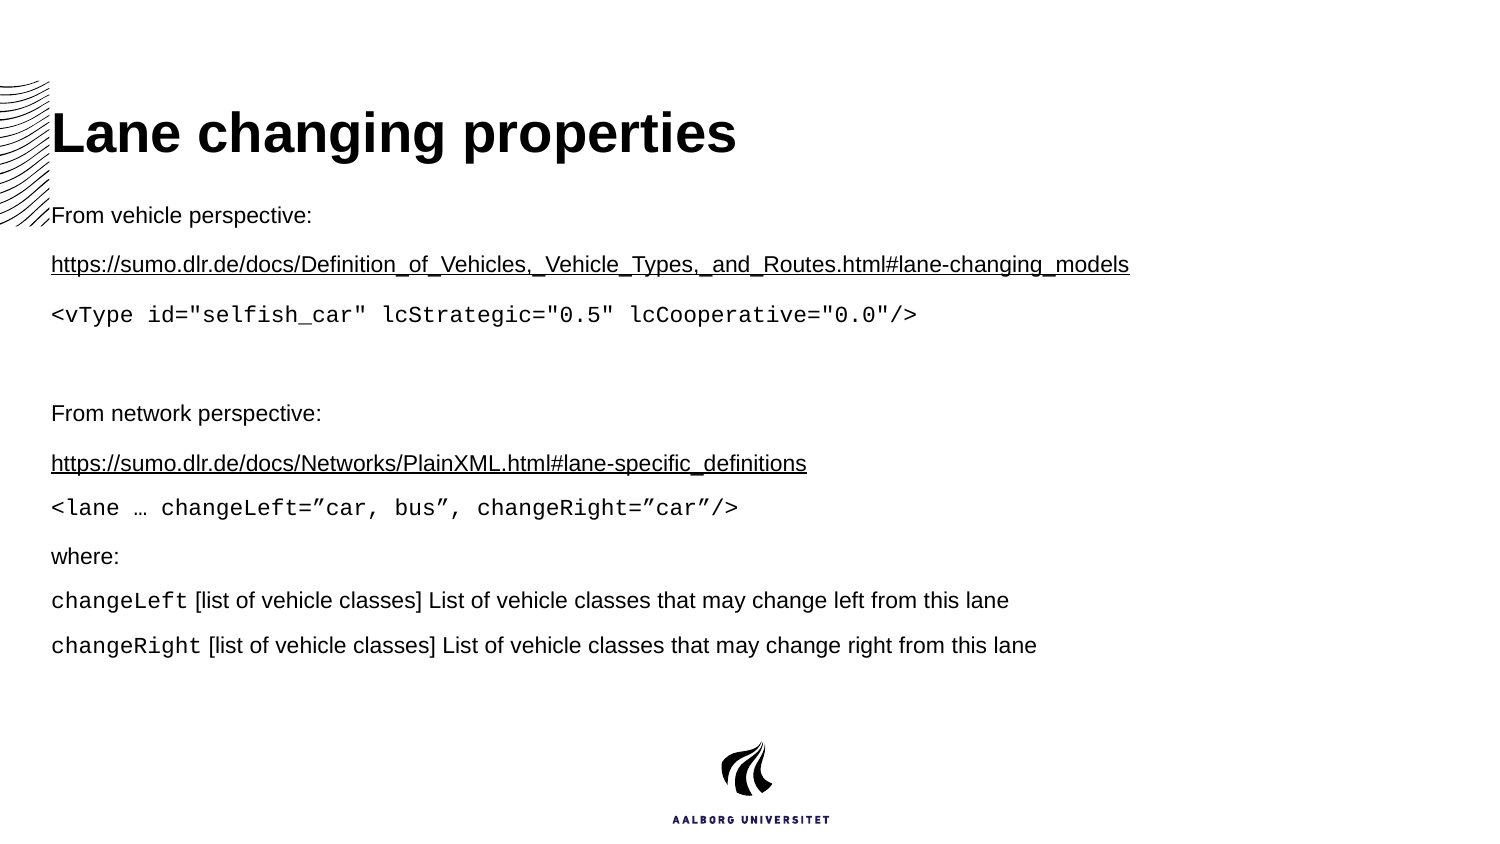

# Lane changing properties
From vehicle perspective:
https://sumo.dlr.de/docs/Definition_of_Vehicles,_Vehicle_Types,_and_Routes.html#lane-changing_models
<vType id="selfish_car" lcStrategic="0.5" lcCooperative="0.0"/>

From network perspective:
https://sumo.dlr.de/docs/Networks/PlainXML.html#lane-specific_definitions
<lane … changeLeft=”car, bus”, changeRight=”car”/>
where:
changeLeft [list of vehicle classes] List of vehicle classes that may change left from this lane
changeRight [list of vehicle classes] List of vehicle classes that may change right from this lane